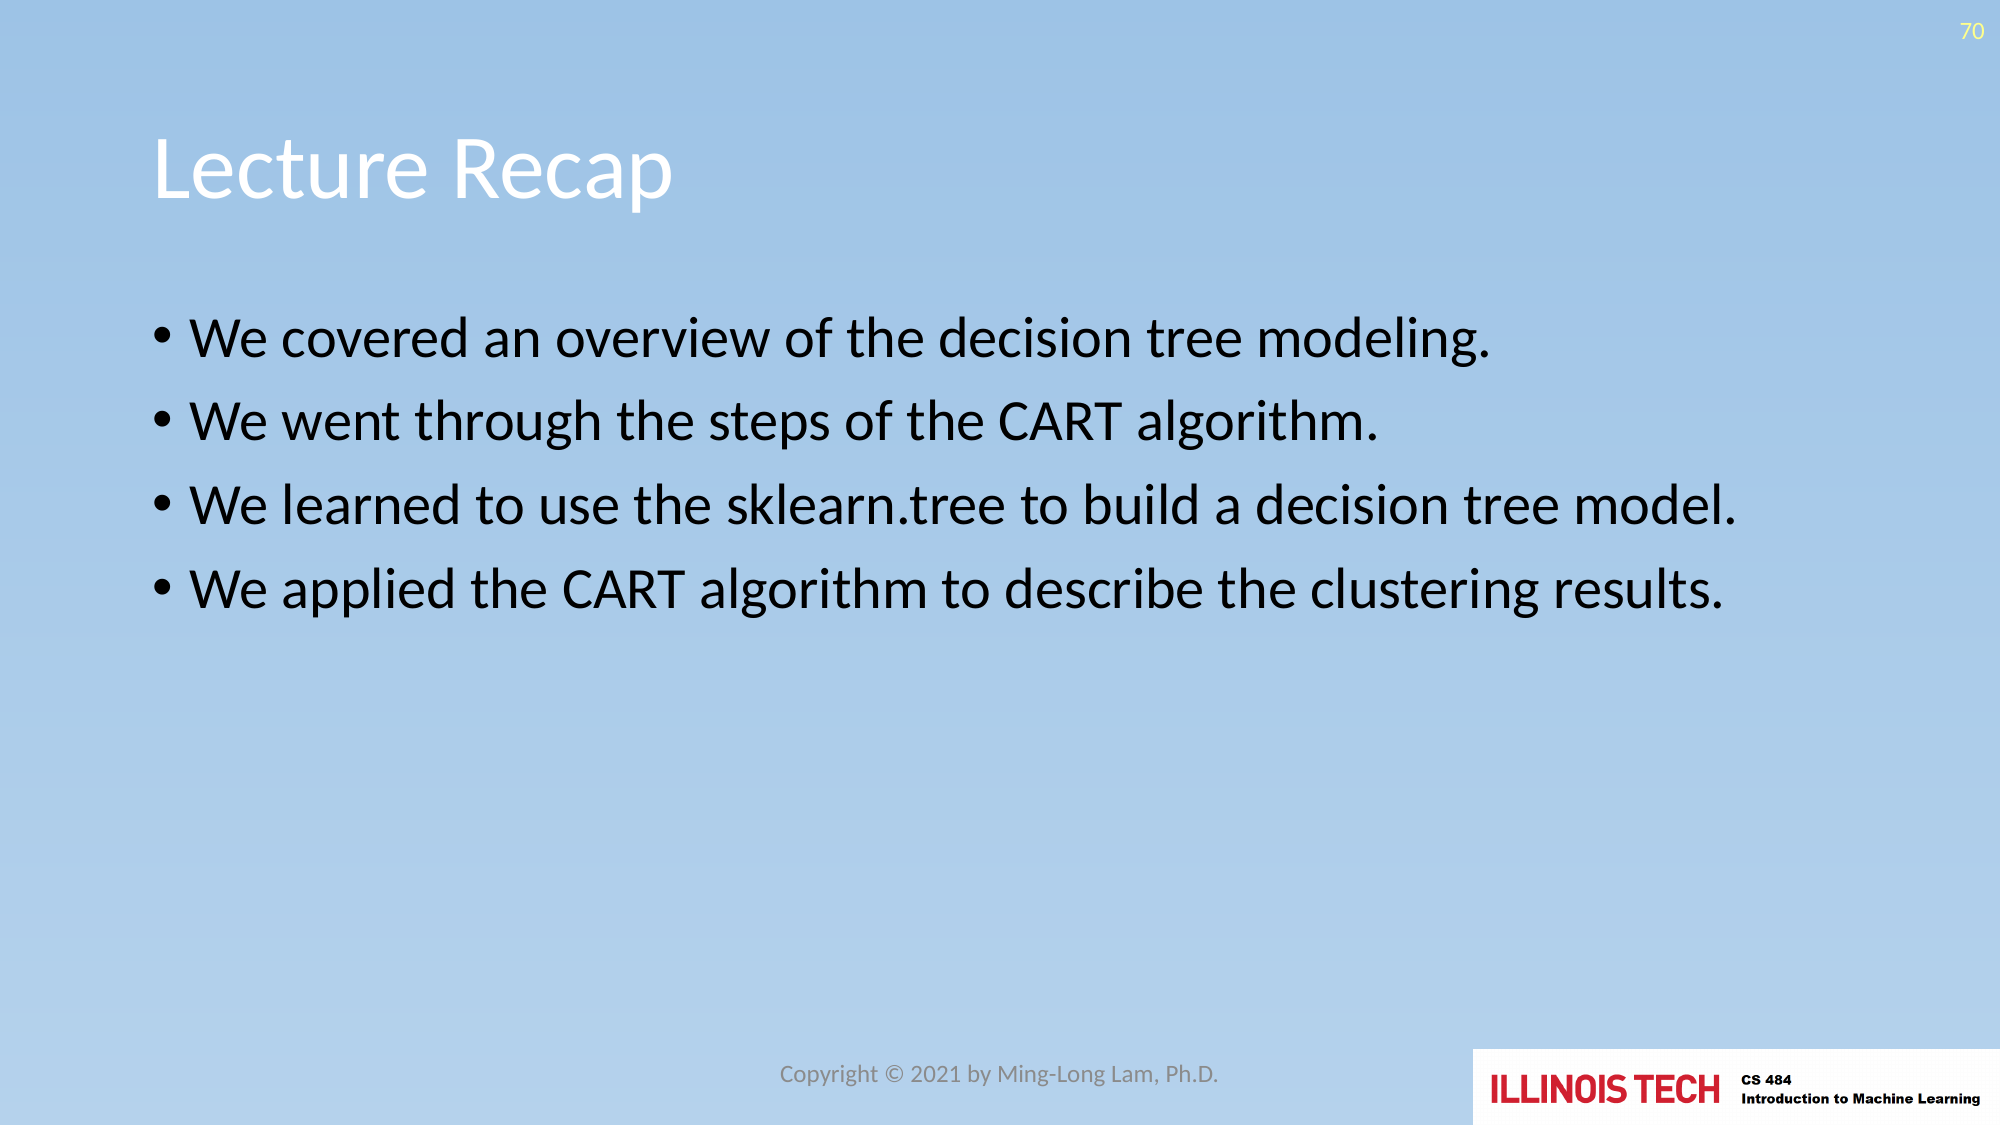

70
# Lecture Recap
We covered an overview of the decision tree modeling.
We went through the steps of the CART algorithm.
We learned to use the sklearn.tree to build a decision tree model.
We applied the CART algorithm to describe the clustering results.
Copyright © 2021 by Ming-Long Lam, Ph.D.